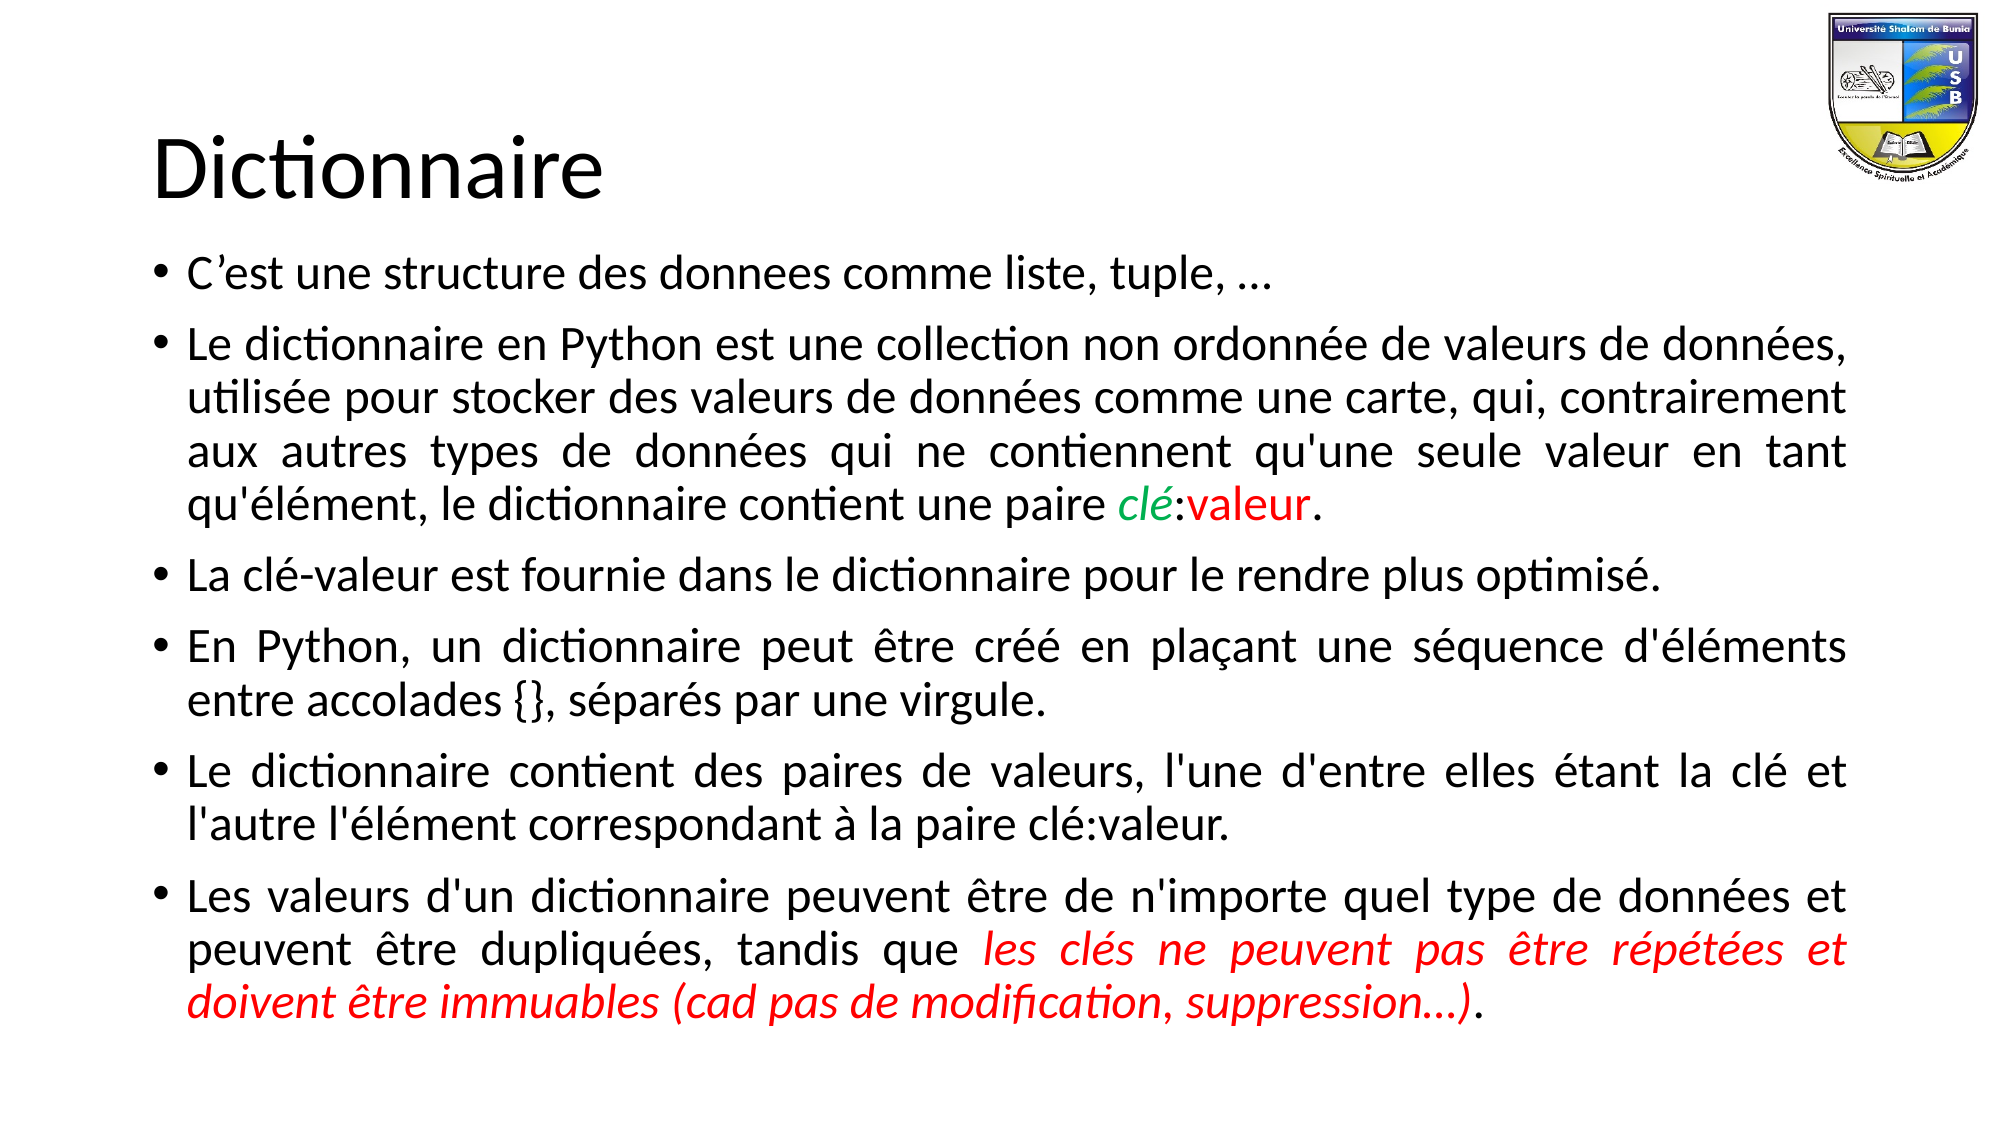

# Dictionnaire
C’est une structure des donnees comme liste, tuple, …
Le dictionnaire en Python est une collection non ordonnée de valeurs de données, utilisée pour stocker des valeurs de données comme une carte, qui, contrairement aux autres types de données qui ne contiennent qu'une seule valeur en tant qu'élément, le dictionnaire contient une paire clé:valeur.
La clé-valeur est fournie dans le dictionnaire pour le rendre plus optimisé.
En Python, un dictionnaire peut être créé en plaçant une séquence d'éléments entre accolades {}, séparés par une virgule.
Le dictionnaire contient des paires de valeurs, l'une d'entre elles étant la clé et l'autre l'élément correspondant à la paire clé:valeur.
Les valeurs d'un dictionnaire peuvent être de n'importe quel type de données et peuvent être dupliquées, tandis que les clés ne peuvent pas être répétées et doivent être immuables (cad pas de modification, suppression…).